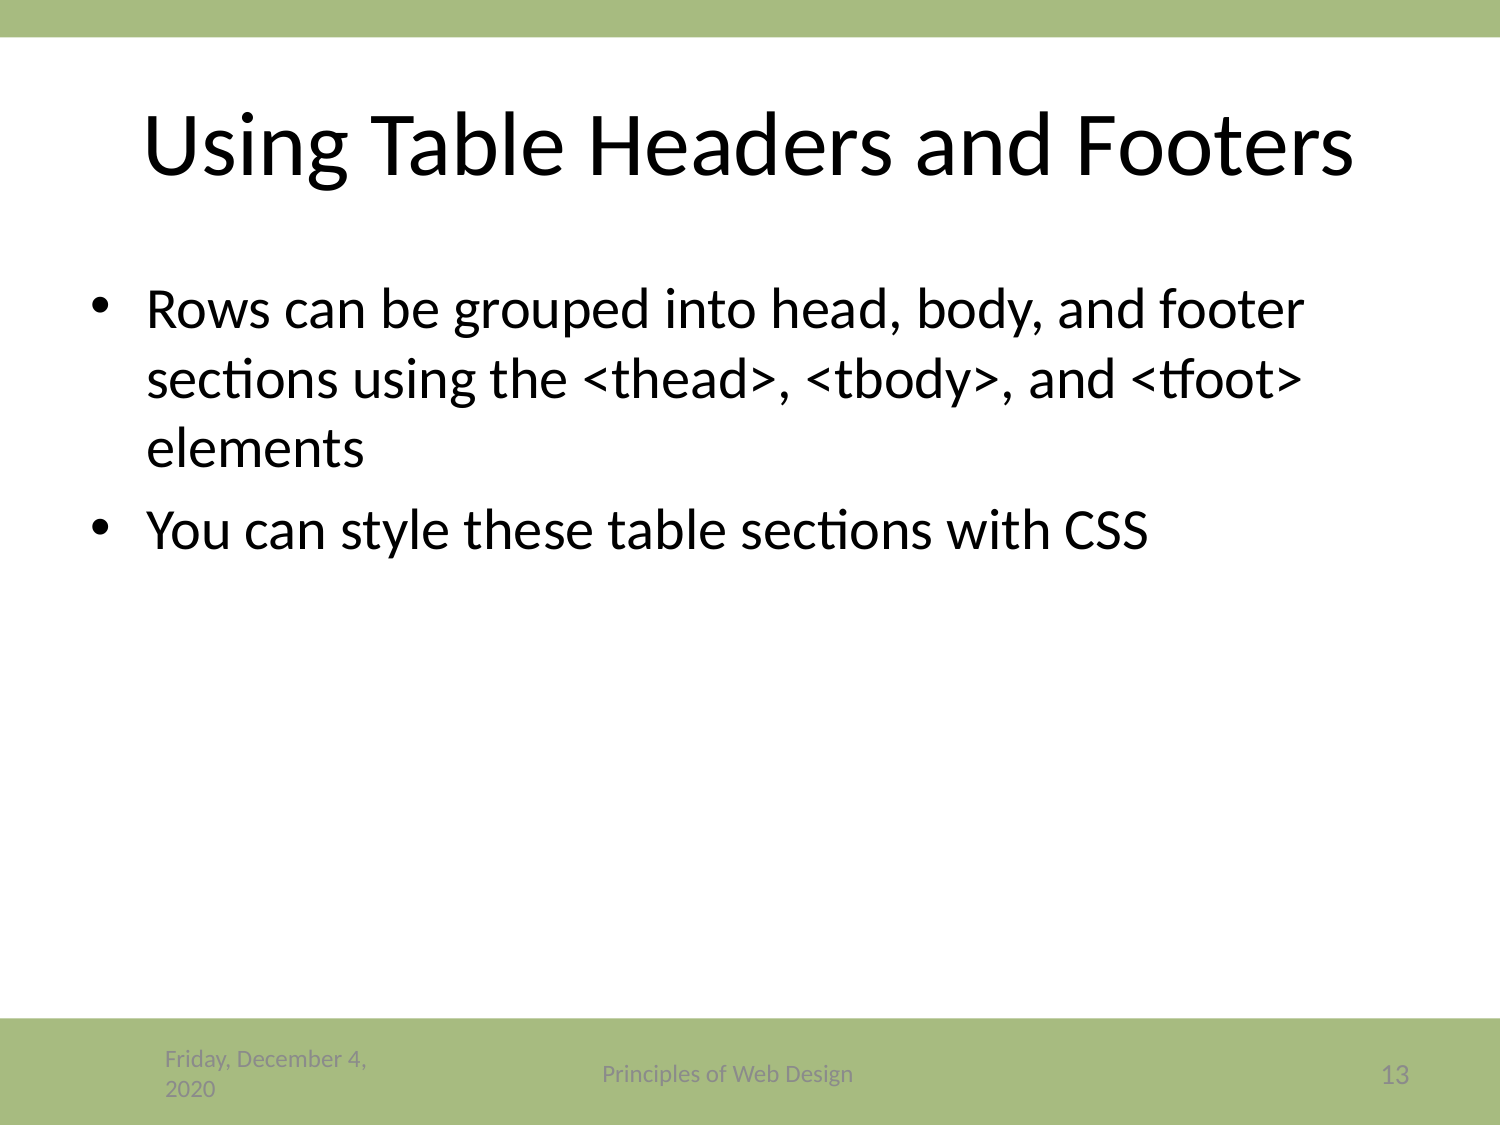

# Using Table Headers and Footers
Rows can be grouped into head, body, and footer sections using the <thead>, <tbody>, and <tfoot> elements
You can style these table sections with CSS
Friday, December 4, 2020
Principles of Web Design
13